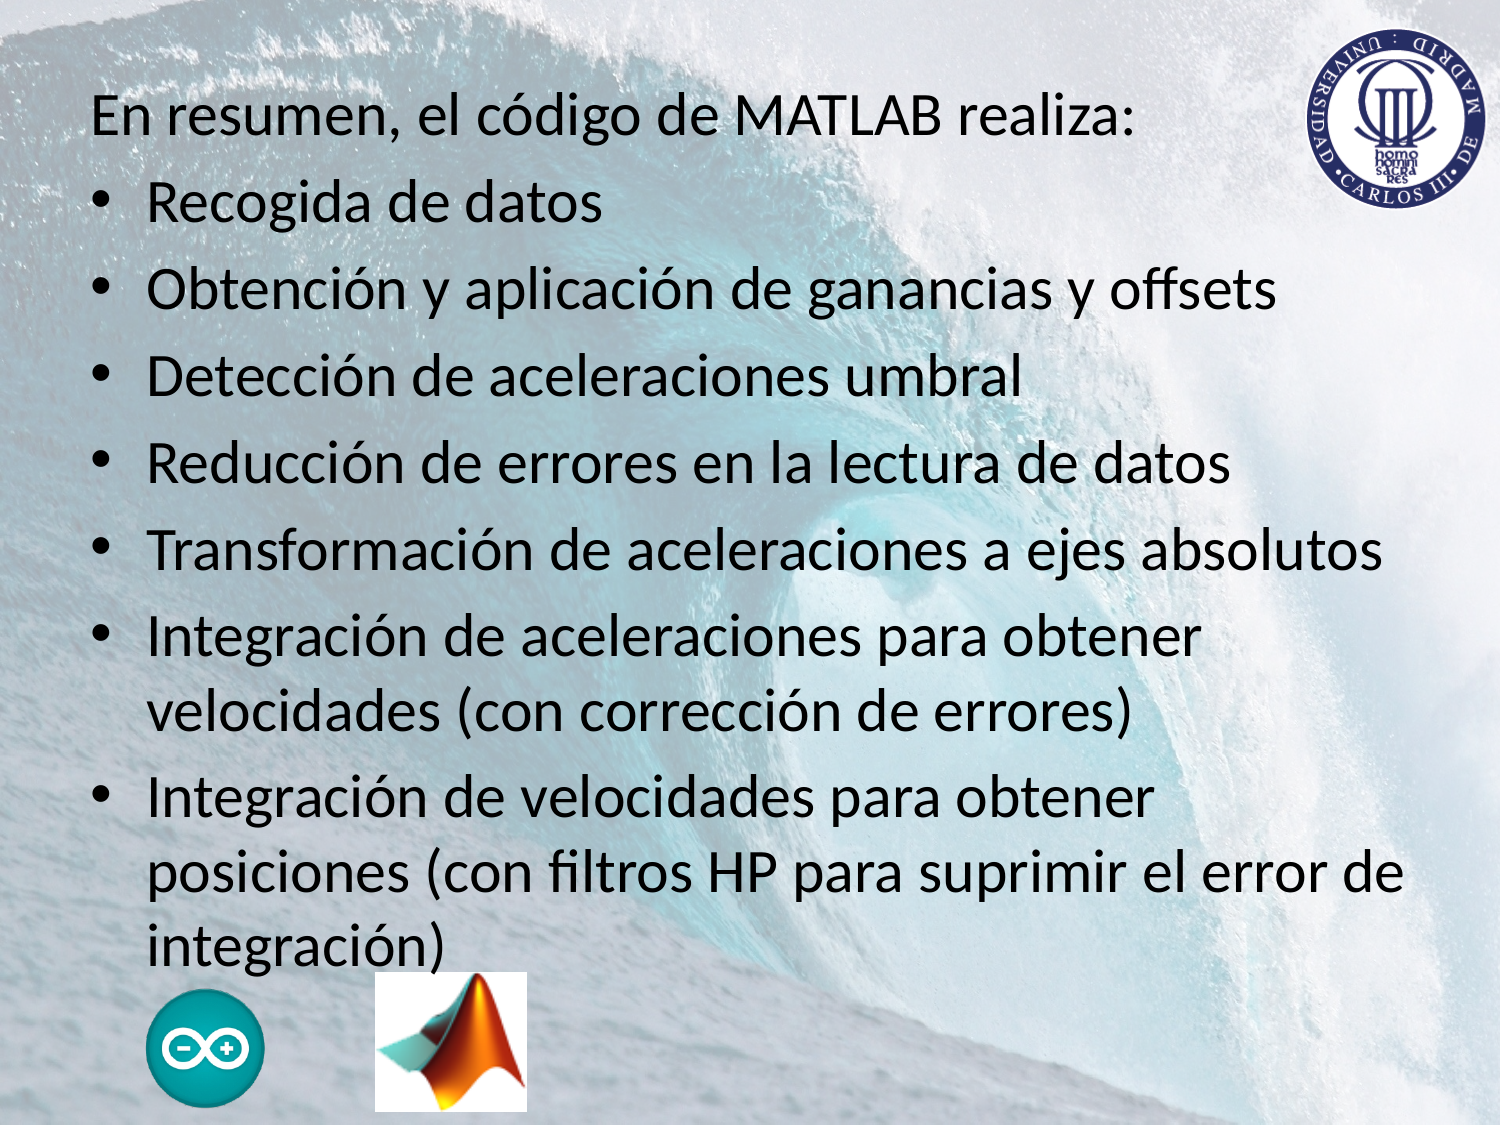

En resumen, el código de MATLAB realiza:
Recogida de datos
Obtención y aplicación de ganancias y offsets
Detección de aceleraciones umbral
Reducción de errores en la lectura de datos
Transformación de aceleraciones a ejes absolutos
Integración de aceleraciones para obtener velocidades (con corrección de errores)
Integración de velocidades para obtener posiciones (con filtros HP para suprimir el error de integración)